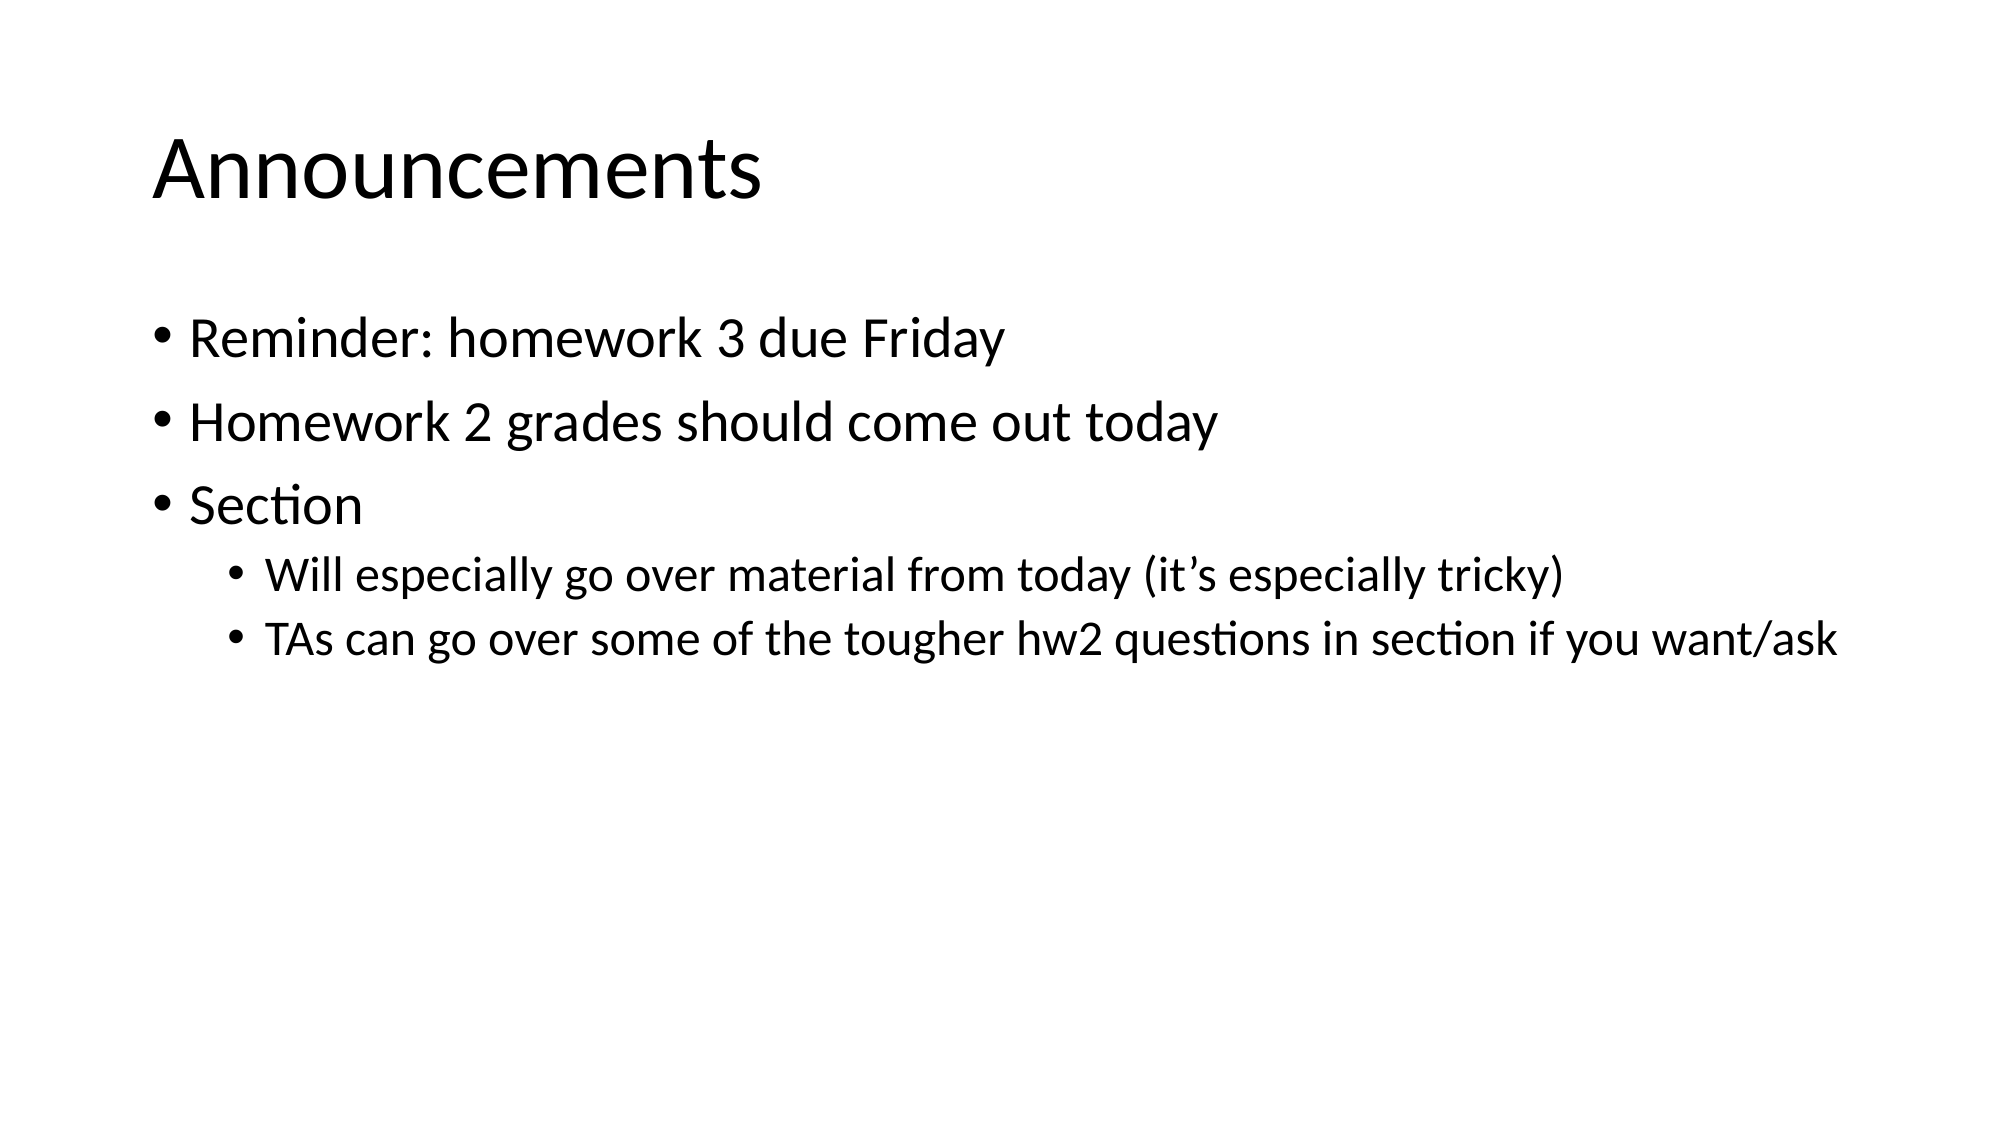

# Announcements
Reminder: homework 3 due Friday
Homework 2 grades should come out today
Section
Will especially go over material from today (it’s especially tricky)
TAs can go over some of the tougher hw2 questions in section if you want/ask